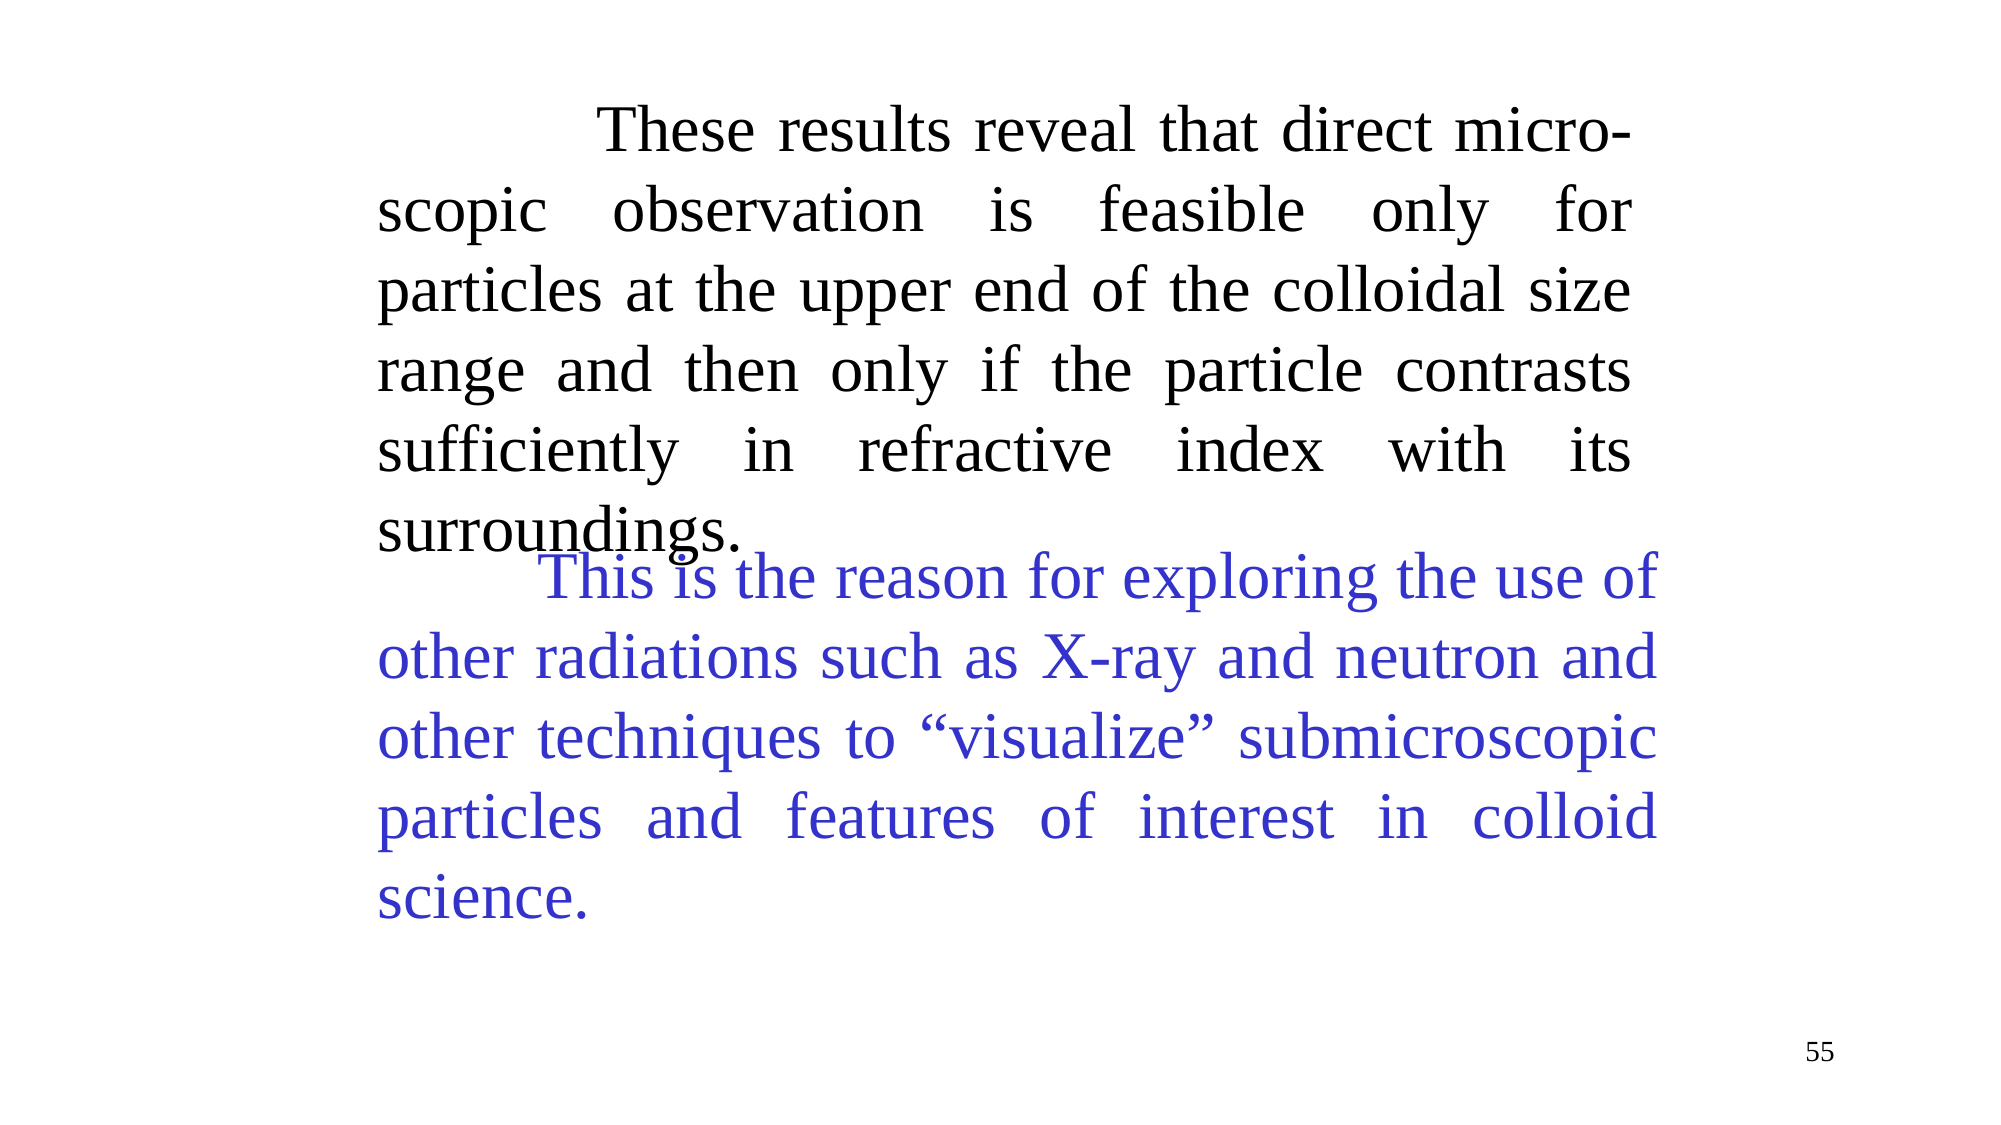

# These results reveal that direct micro-scopic observation is feasible only for particles at the upper end of the colloidal size range and then only if the particle contrasts sufficiently in refractive index with its surroundings.
         This is the reason for exploring the use of other radiations such as X-ray and neutron and other techniques to “visualize” submicroscopic particles and features of interest in colloid science.
55